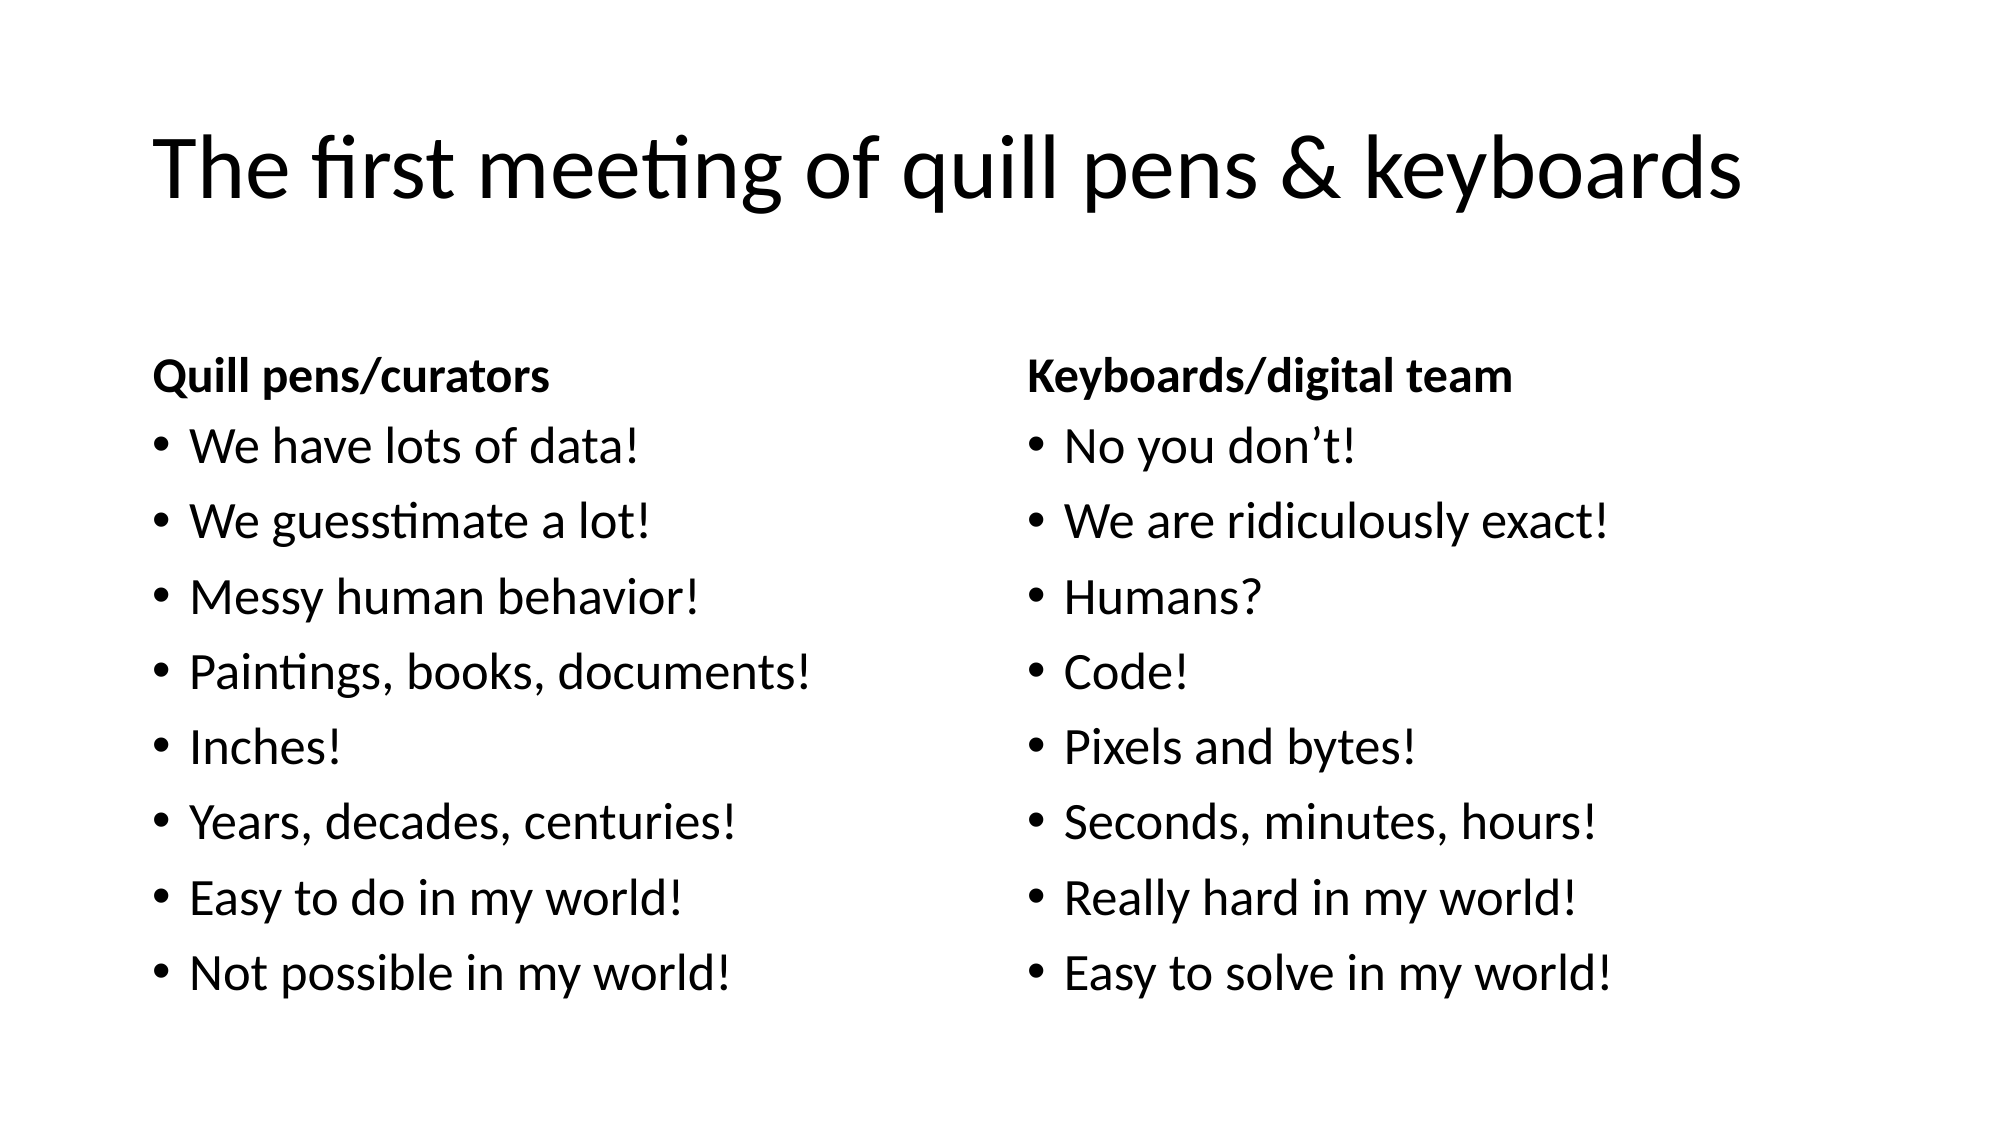

# The first meeting of quill pens & keyboards
Quill pens/curators
Keyboards/digital team
We have lots of data!
We guesstimate a lot!
Messy human behavior!
Paintings, books, documents!
Inches!
Years, decades, centuries!
Easy to do in my world!
Not possible in my world!
No you don’t!
We are ridiculously exact!
Humans?
Code!
Pixels and bytes!
Seconds, minutes, hours!
Really hard in my world!
Easy to solve in my world!